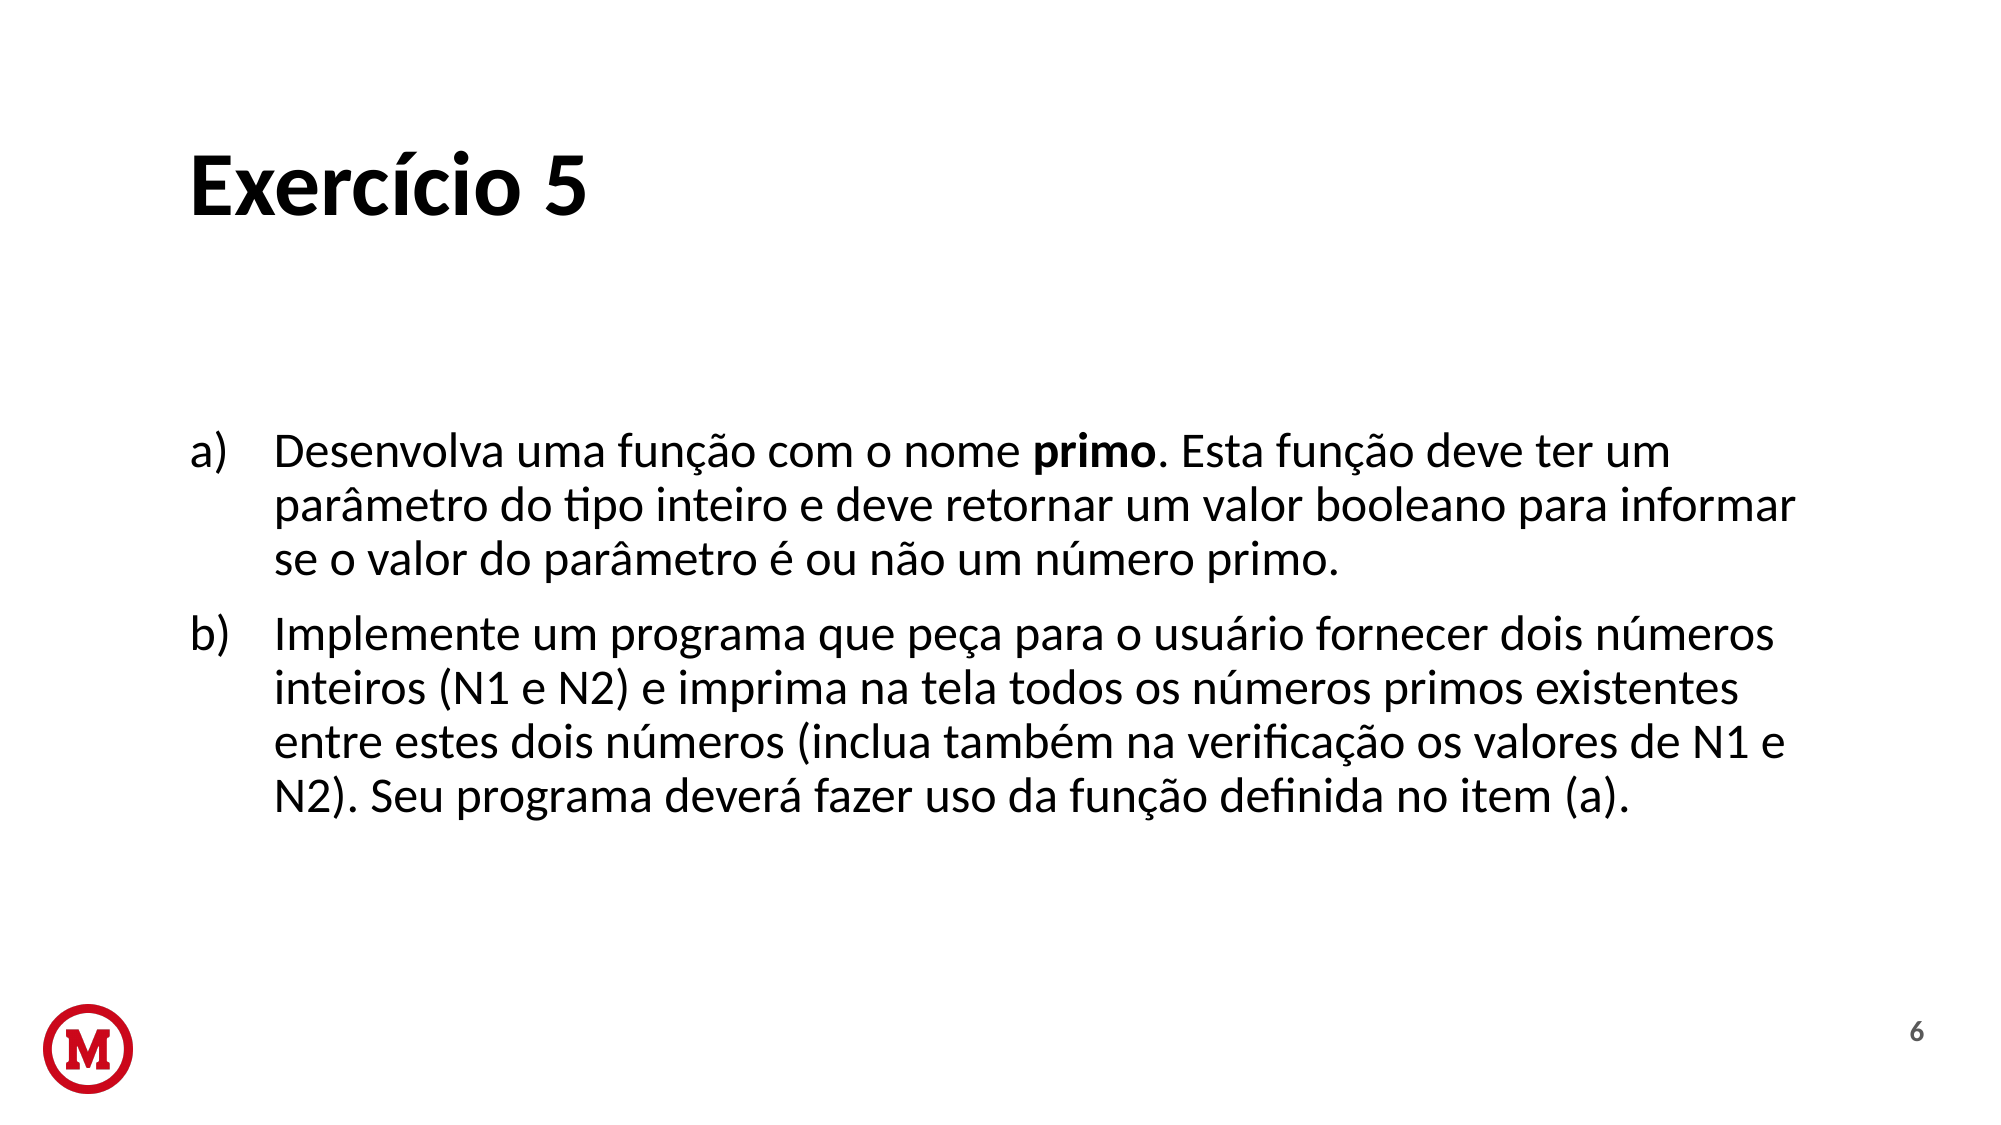

# Exercício 5
Desenvolva uma função com o nome primo. Esta função deve ter um parâmetro do tipo inteiro e deve retornar um valor booleano para informar se o valor do parâmetro é ou não um número primo.
Implemente um programa que peça para o usuário fornecer dois números inteiros (N1 e N2) e imprima na tela todos os números primos existentes entre estes dois números (inclua também na verificação os valores de N1 e N2). Seu programa deverá fazer uso da função definida no item (a).
6